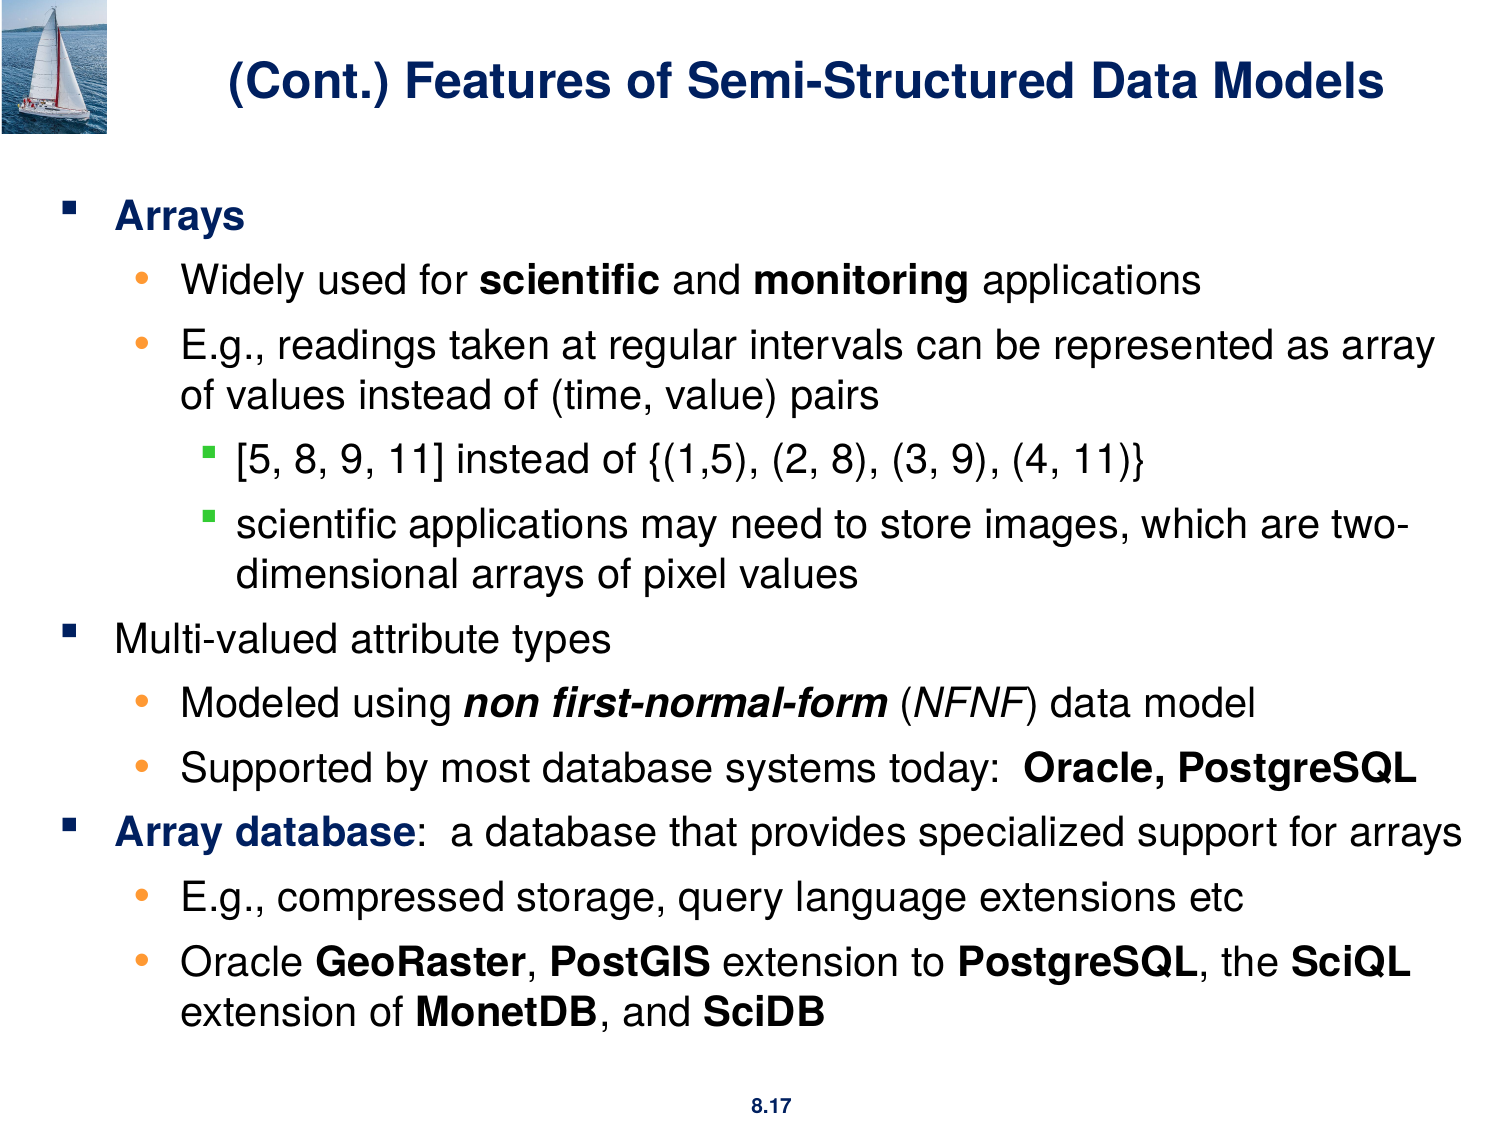

# (Cont.) Features of Semi-Structured Data Models
Arrays
Widely used for scientific and monitoring applications
E.g., readings taken at regular intervals can be represented as array of values instead of (time, value) pairs
[5, 8, 9, 11] instead of {(1,5), (2, 8), (3, 9), (4, 11)}
scientific applications may need to store images, which are two-dimensional arrays of pixel values
Multi-valued attribute types
Modeled using non first-normal-form (NFNF) data model
Supported by most database systems today:  Oracle, PostgreSQL
Array database:  a database that provides specialized support for arrays
E.g., compressed storage, query language extensions etc
Oracle GeoRaster, PostGIS extension to PostgreSQL, the SciQL extension of MonetDB, and SciDB